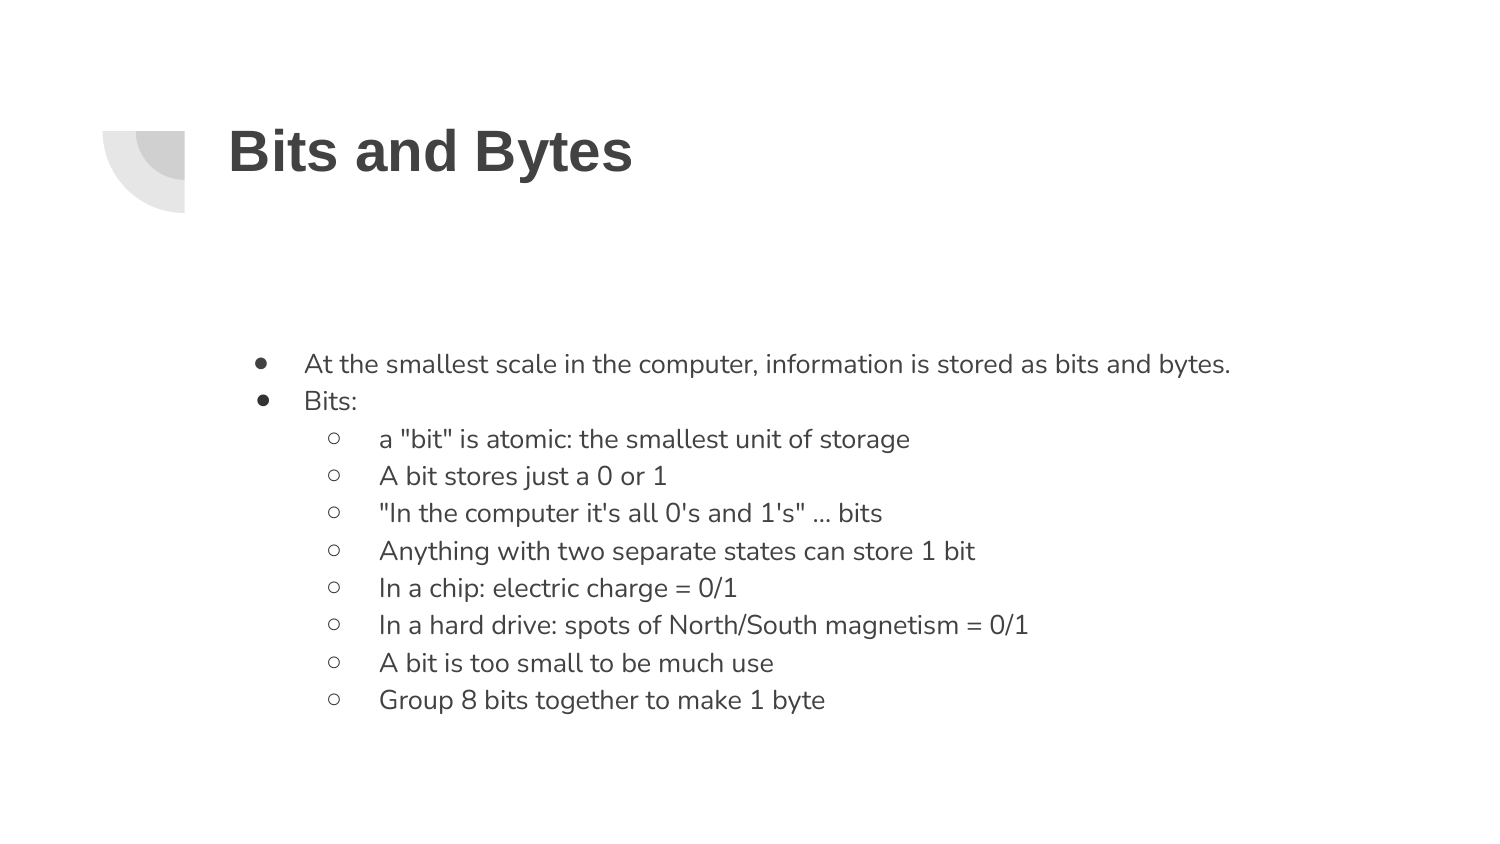

# Bits and Bytes
At the smallest scale in the computer, information is stored as bits and bytes.
Bits:
a "bit" is atomic: the smallest unit of storage
A bit stores just a 0 or 1
"In the computer it's all 0's and 1's" ... bits
Anything with two separate states can store 1 bit
In a chip: electric charge = 0/1
In a hard drive: spots of North/South magnetism = 0/1
A bit is too small to be much use
Group 8 bits together to make 1 byte